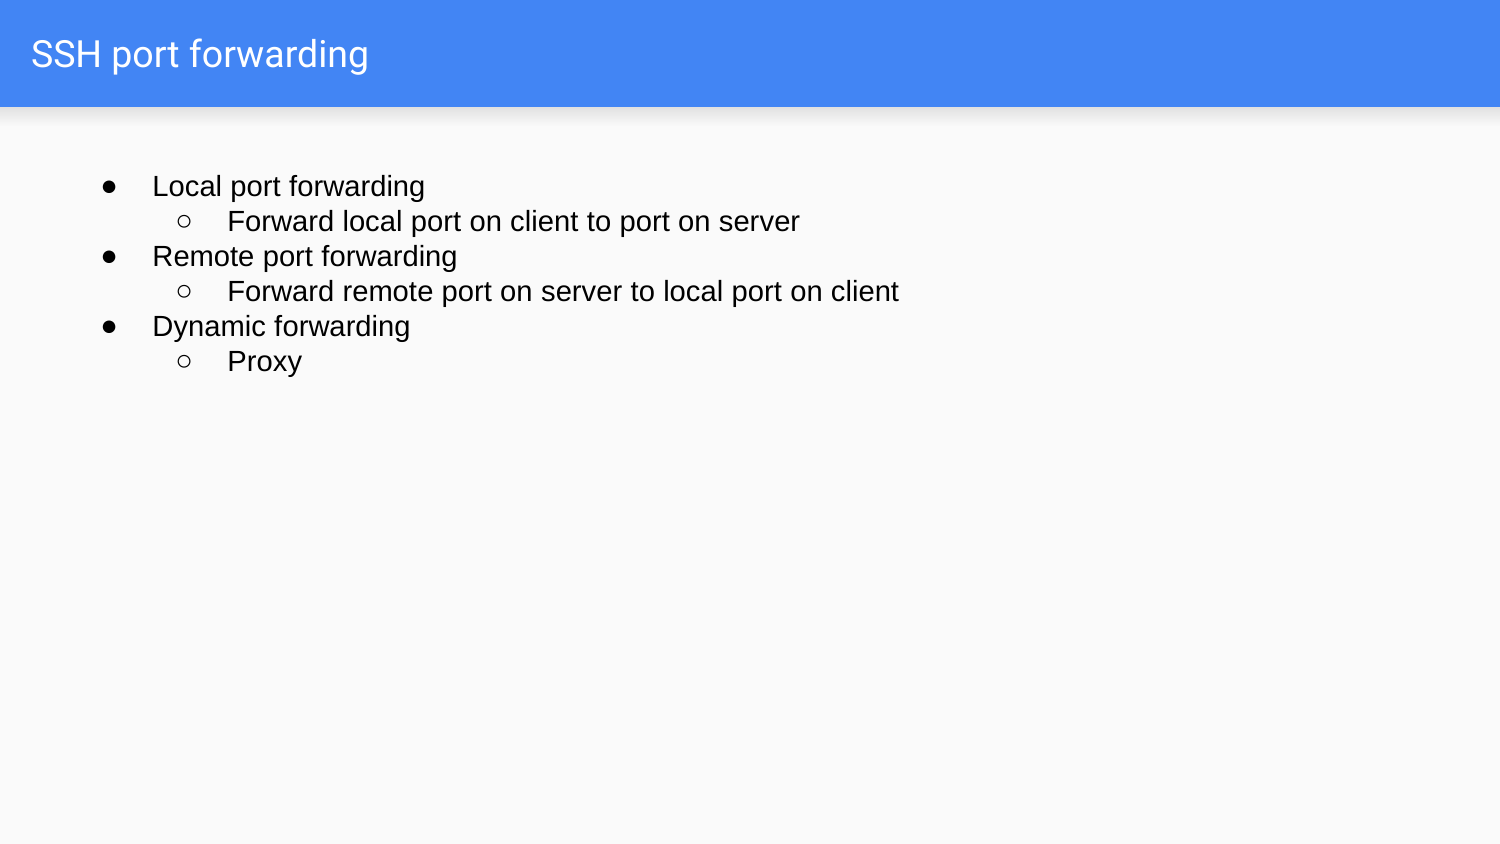

# SSH port forwarding
Local port forwarding
Forward local port on client to port on server
Remote port forwarding
Forward remote port on server to local port on client
Dynamic forwarding
Proxy